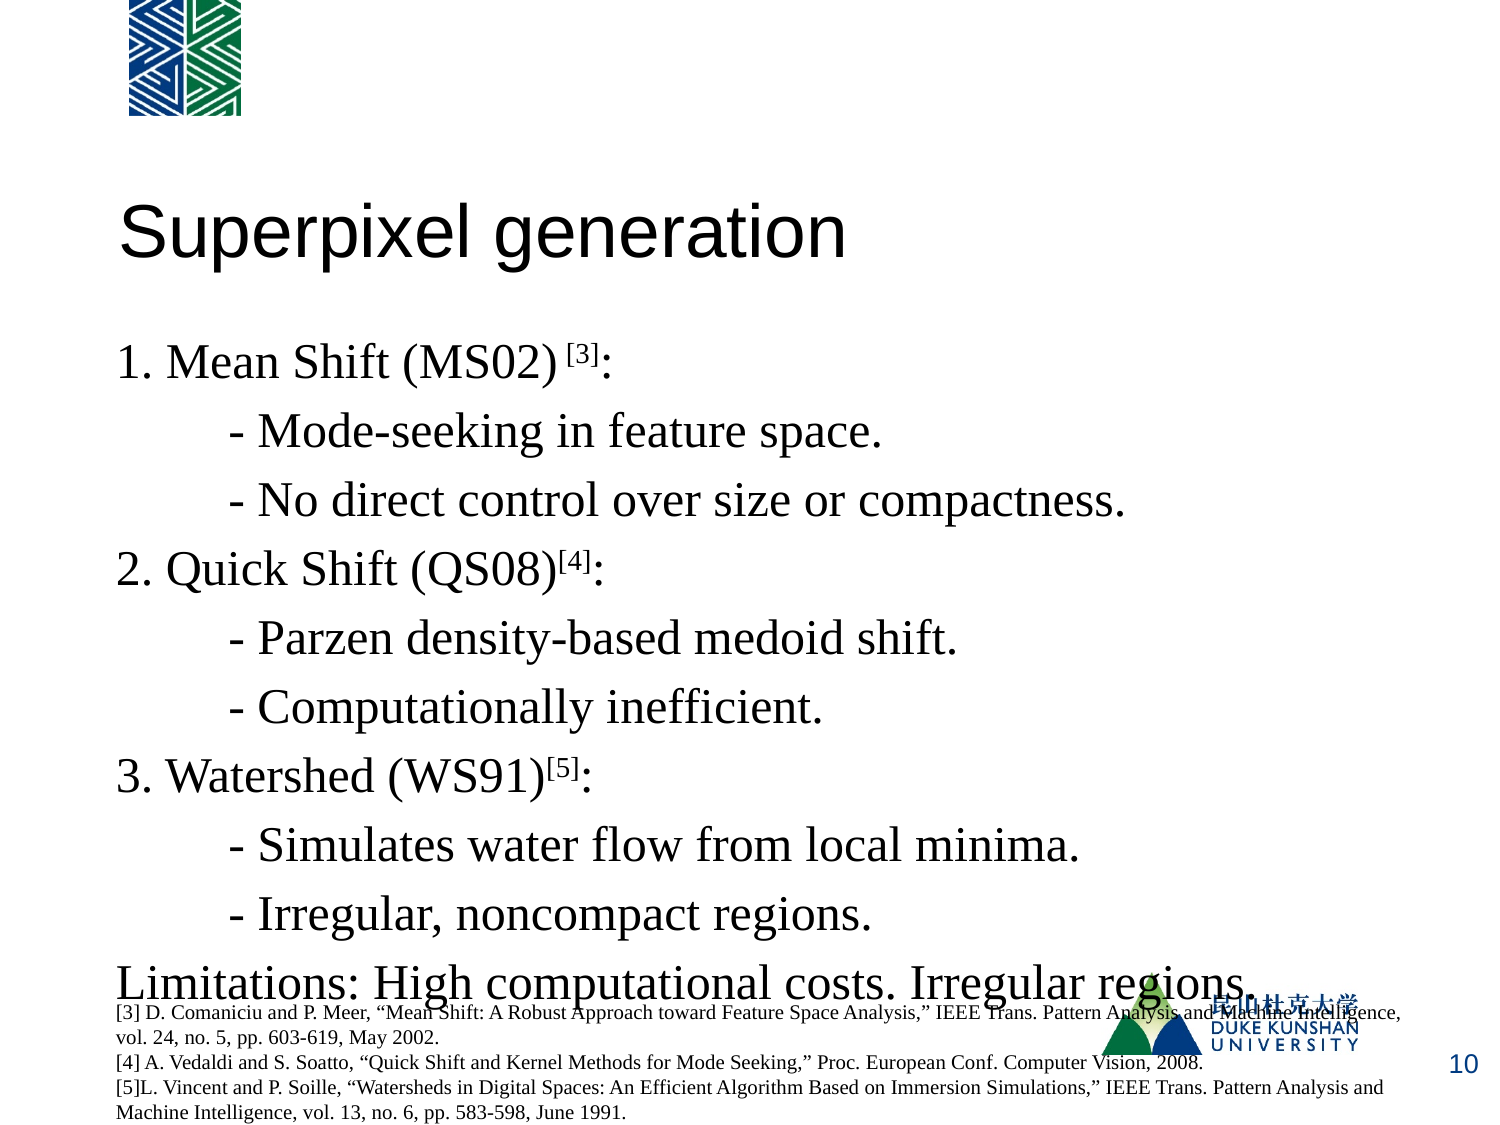

# Superpixel generation
1. Mean Shift (MS02)	[3]:
   - Mode-seeking in feature space.
   - No direct control over size or compactness.
2. Quick Shift (QS08)[4]:
   - Parzen density-based medoid shift.
   - Computationally inefficient.
3. Watershed (WS91)[5]:
   - Simulates water flow from local minima.
   - Irregular, noncompact regions.
Limitations: High computational costs. Irregular regions.
[3] D. Comaniciu and P. Meer, “Mean Shift: A Robust Approach toward Feature Space Analysis,” IEEE Trans. Pattern Analysis and Machine Intelligence, vol. 24, no. 5, pp. 603-619, May 2002.
[4] A. Vedaldi and S. Soatto, “Quick Shift and Kernel Methods for Mode Seeking,” Proc. European Conf. Computer Vision, 2008.
[5]L. Vincent and P. Soille, “Watersheds in Digital Spaces: An Efficient Algorithm Based on Immersion Simulations,” IEEE Trans. Pattern Analysis and Machine Intelligence, vol. 13, no. 6, pp. 583-598, June 1991.
10